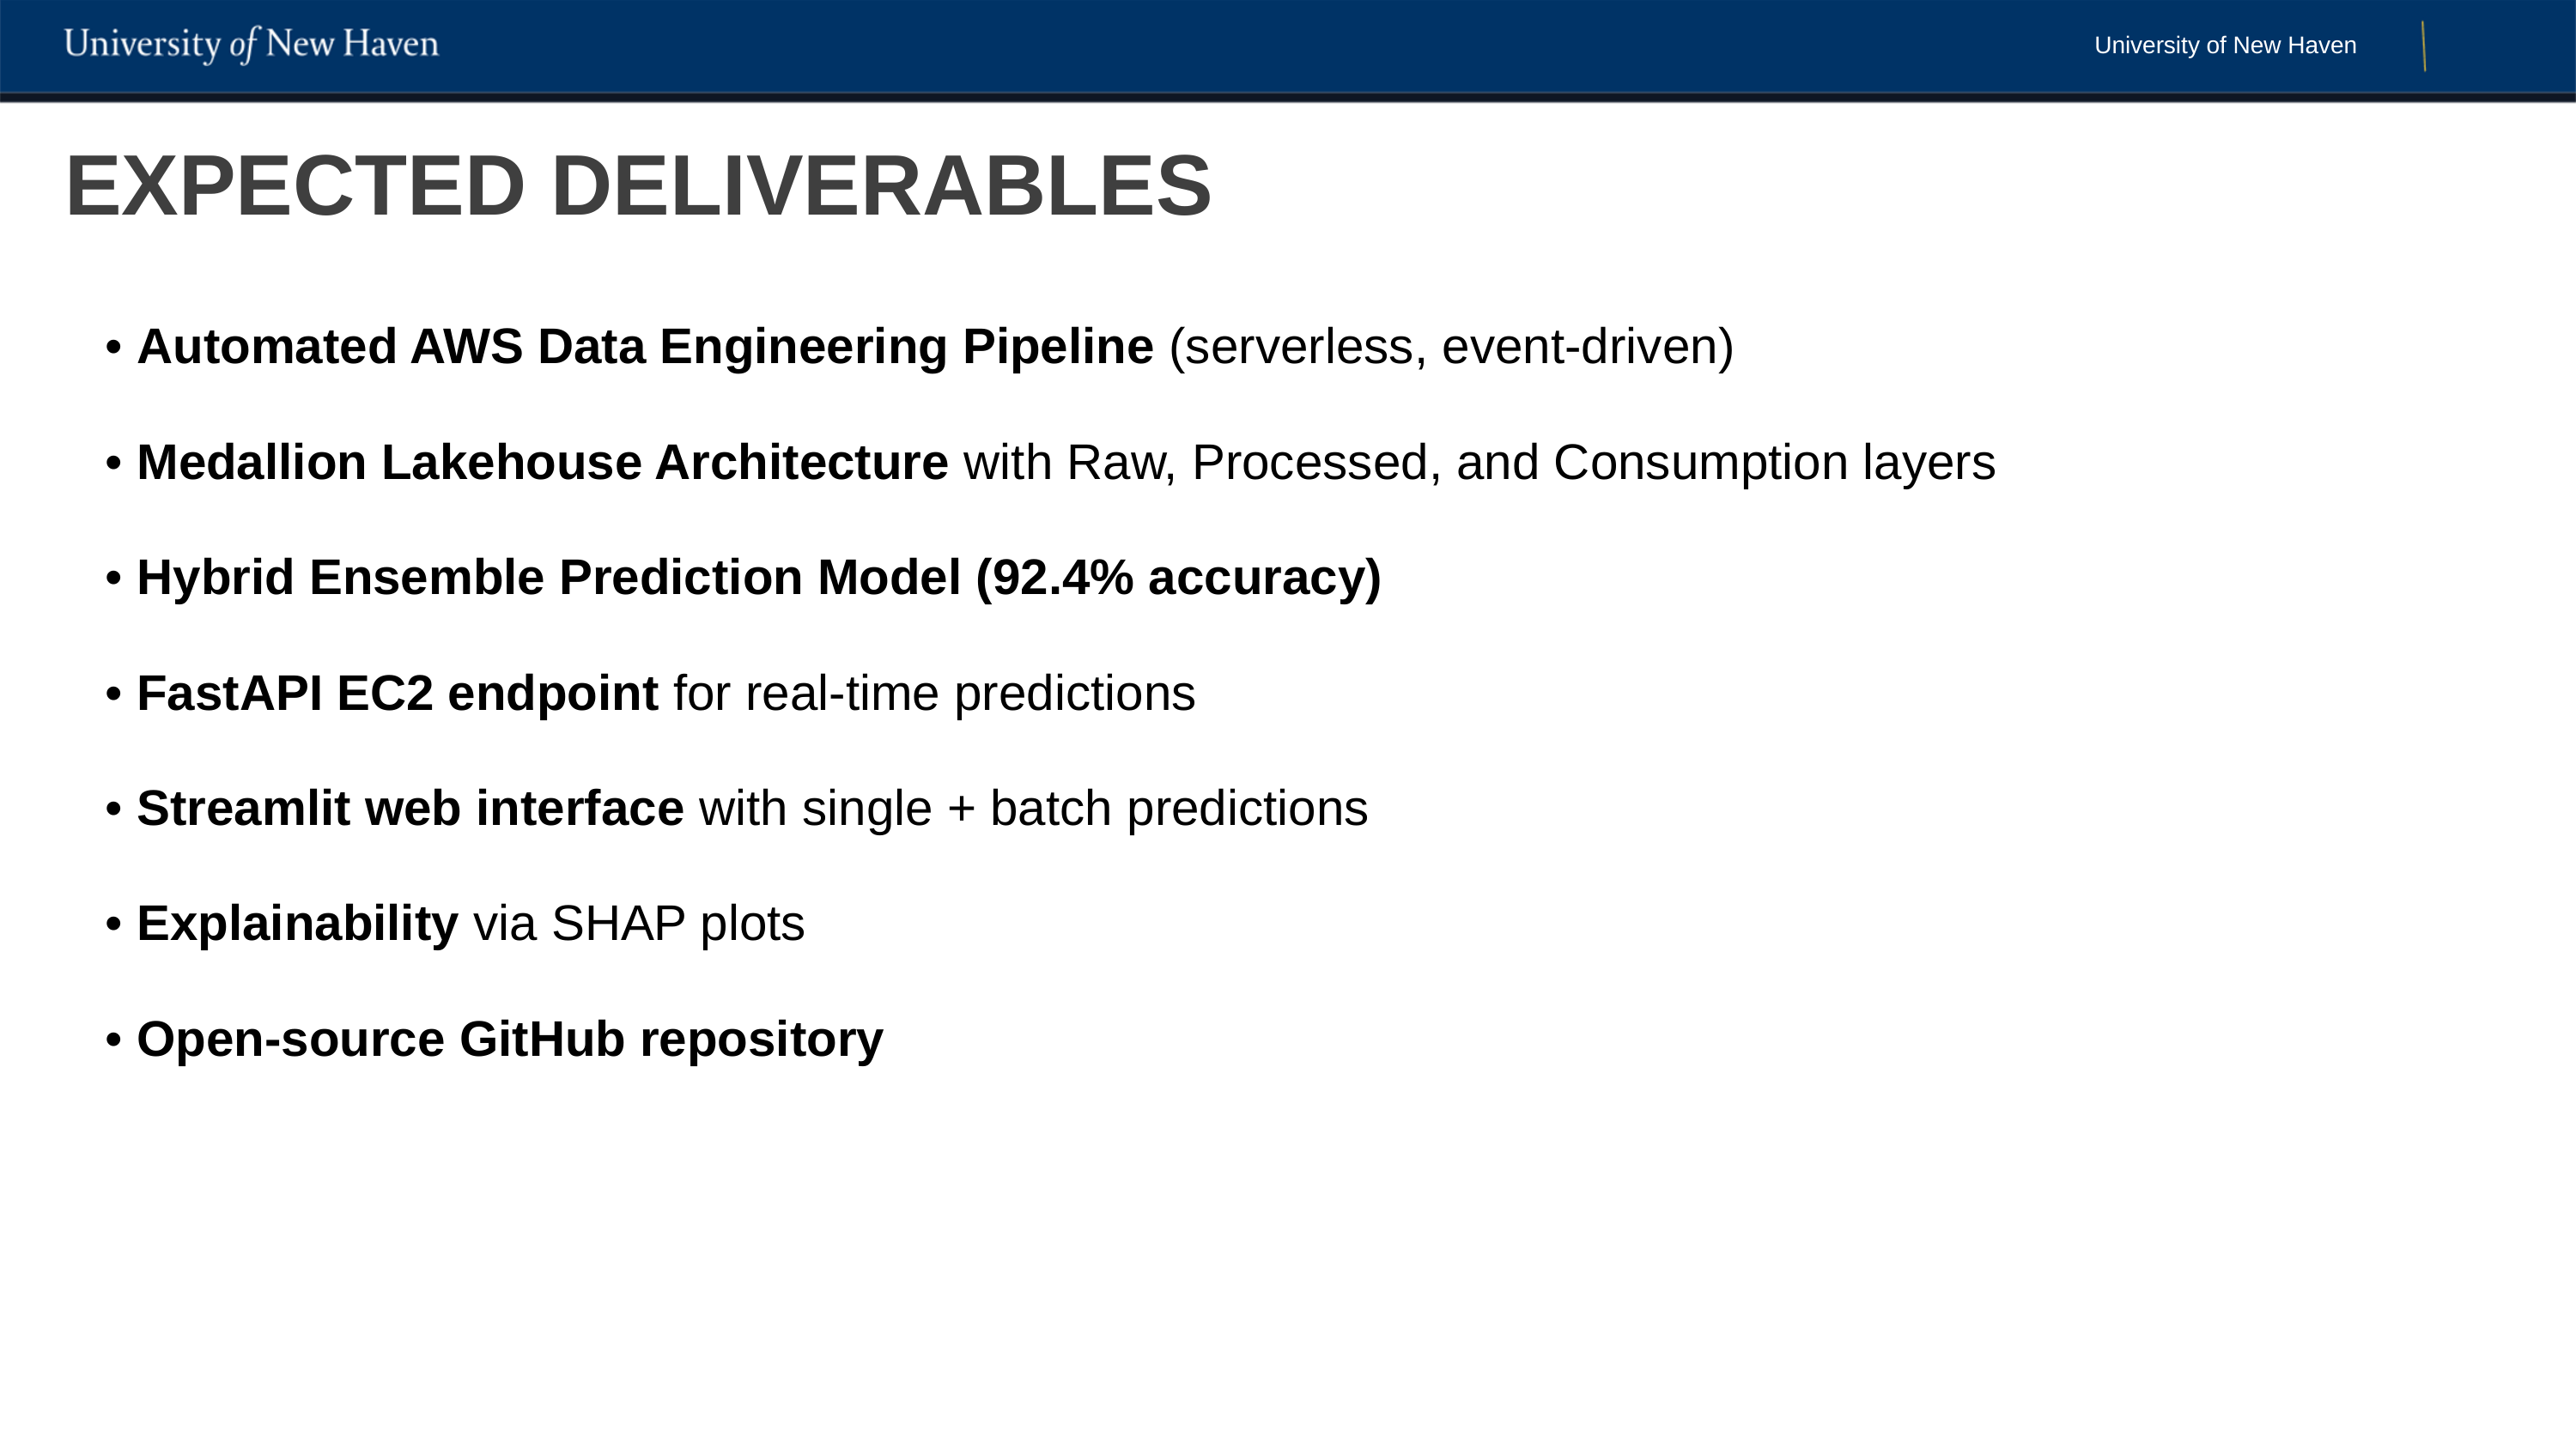

University of New Haven
EXPECTED DELIVERABLES
• Automated AWS Data Engineering Pipeline (serverless, event-driven)
• Medallion Lakehouse Architecture with Raw, Processed, and Consumption layers
• Hybrid Ensemble Prediction Model (92.4% accuracy)
• FastAPI EC2 endpoint for real-time predictions
• Streamlit web interface with single + batch predictions
• Explainability via SHAP plots
• Open-source GitHub repository